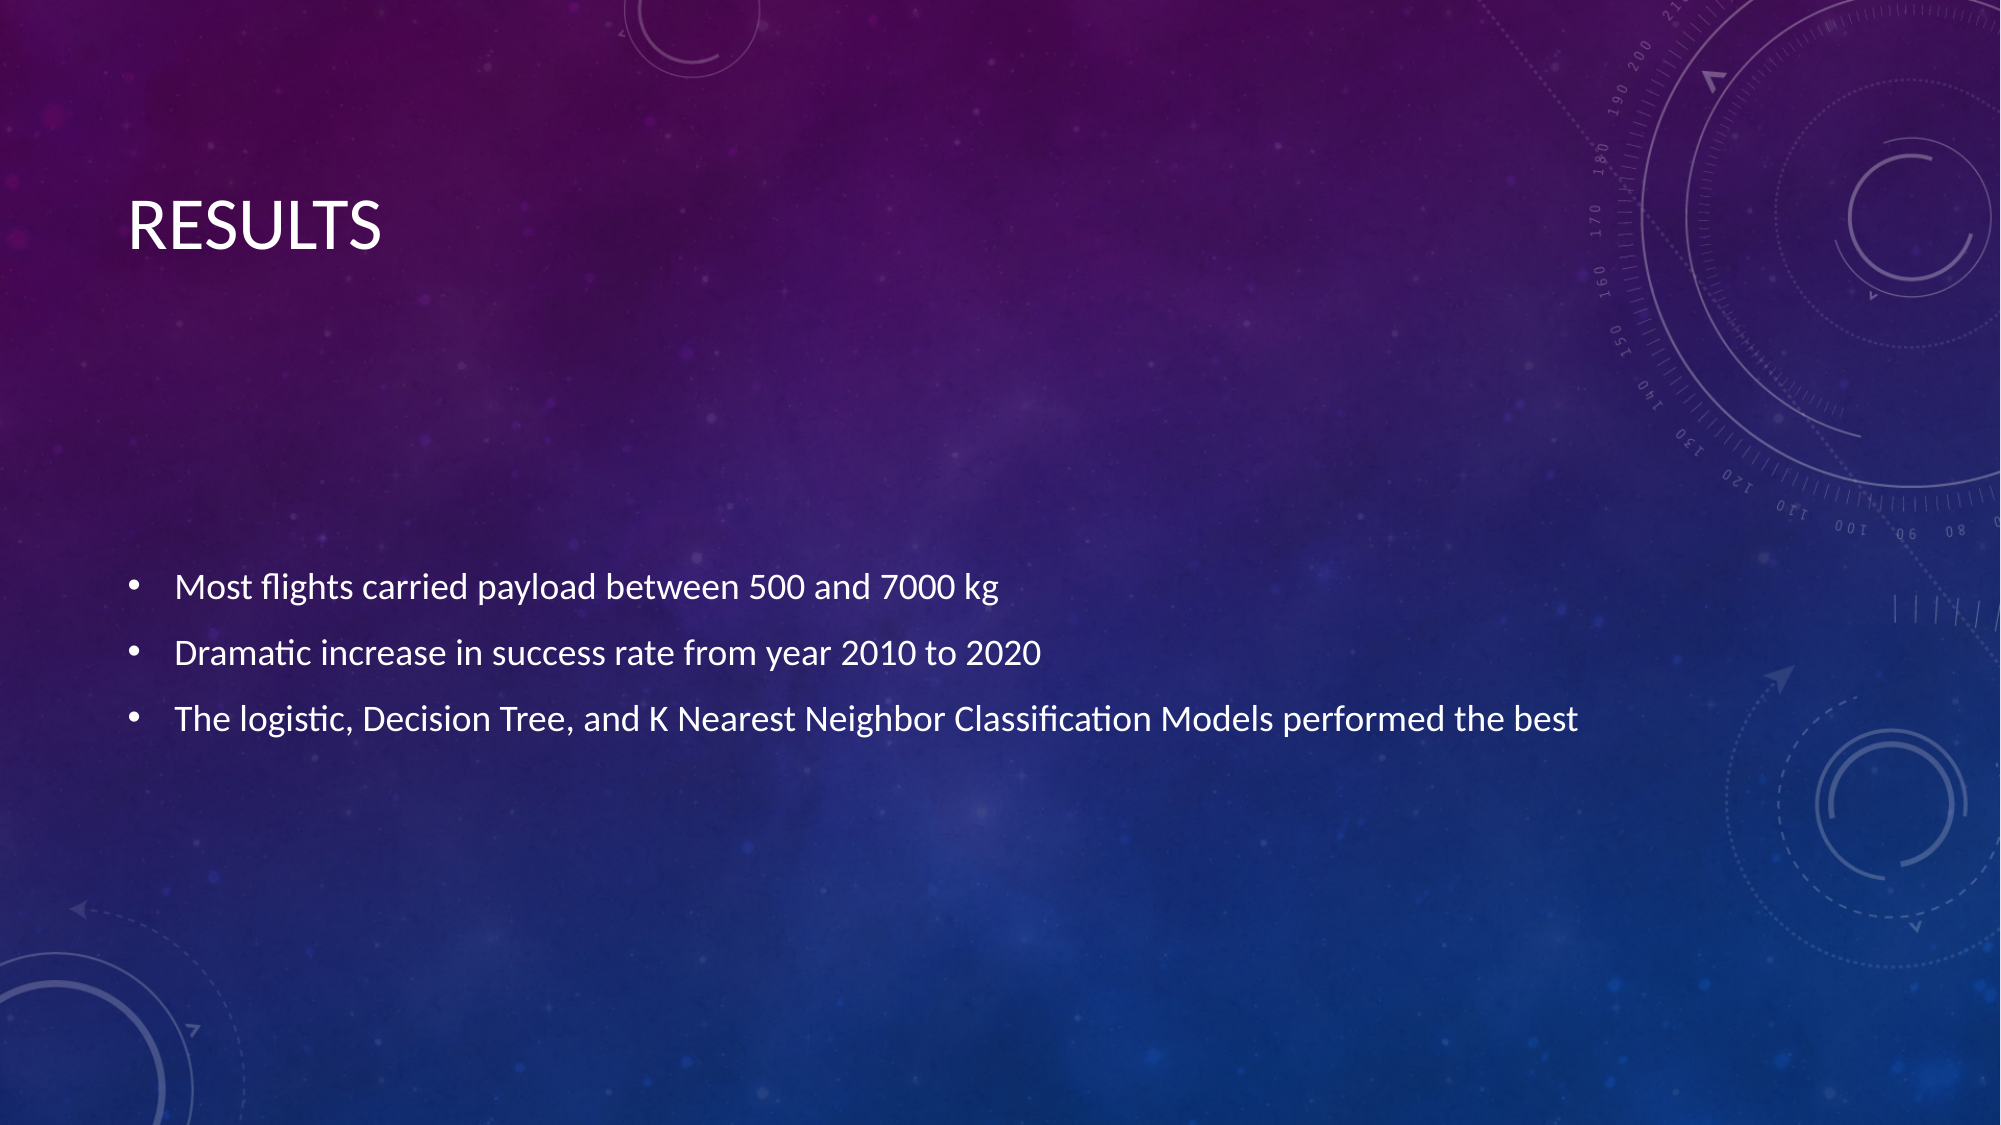

# Results
Most flights carried payload between 500 and 7000 kg
Dramatic increase in success rate from year 2010 to 2020
The logistic, Decision Tree, and K Nearest Neighbor Classification Models performed the best